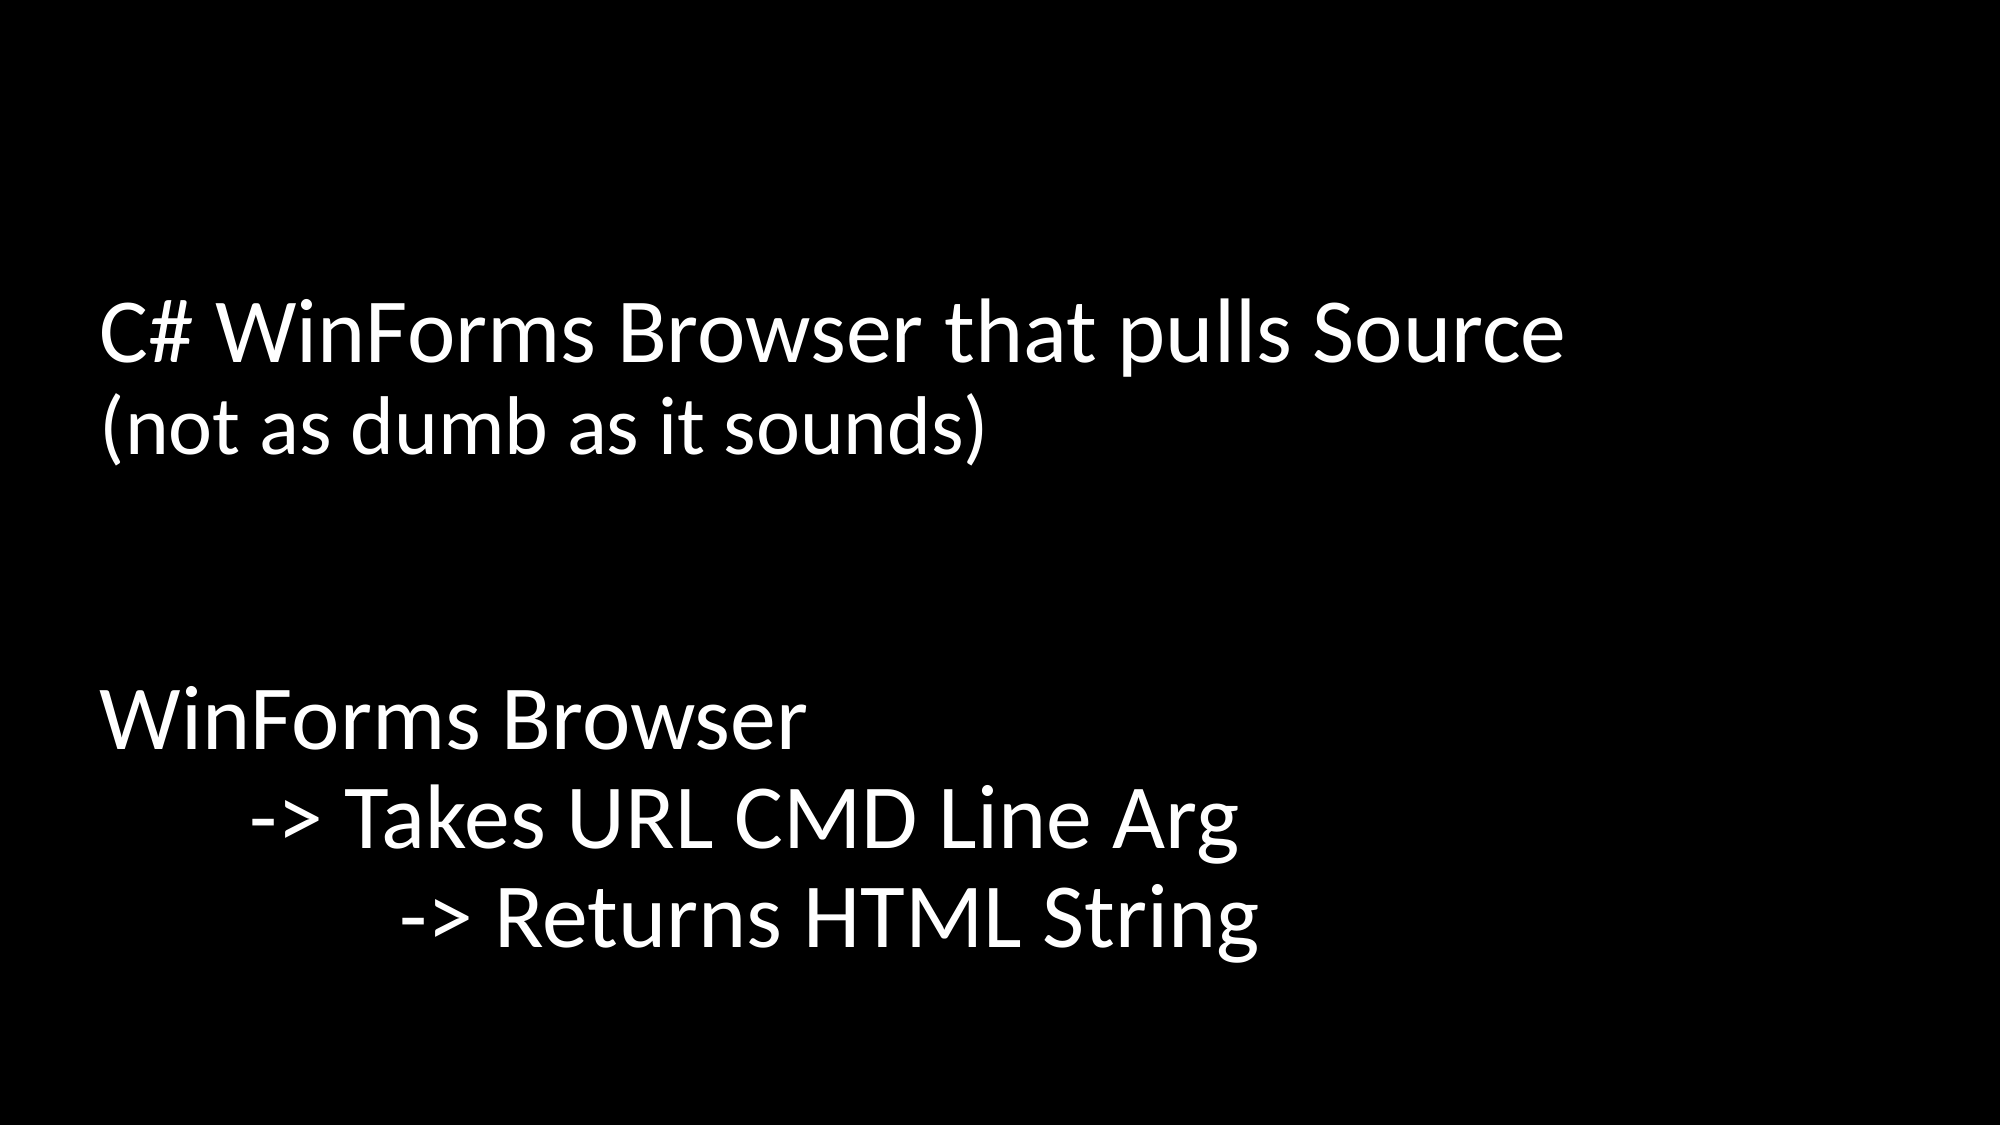

# C# WinForms Browser that pulls Source (not as dumb as it sounds) WinForms Browser -> Takes URL CMD Line Arg -> Returns HTML String